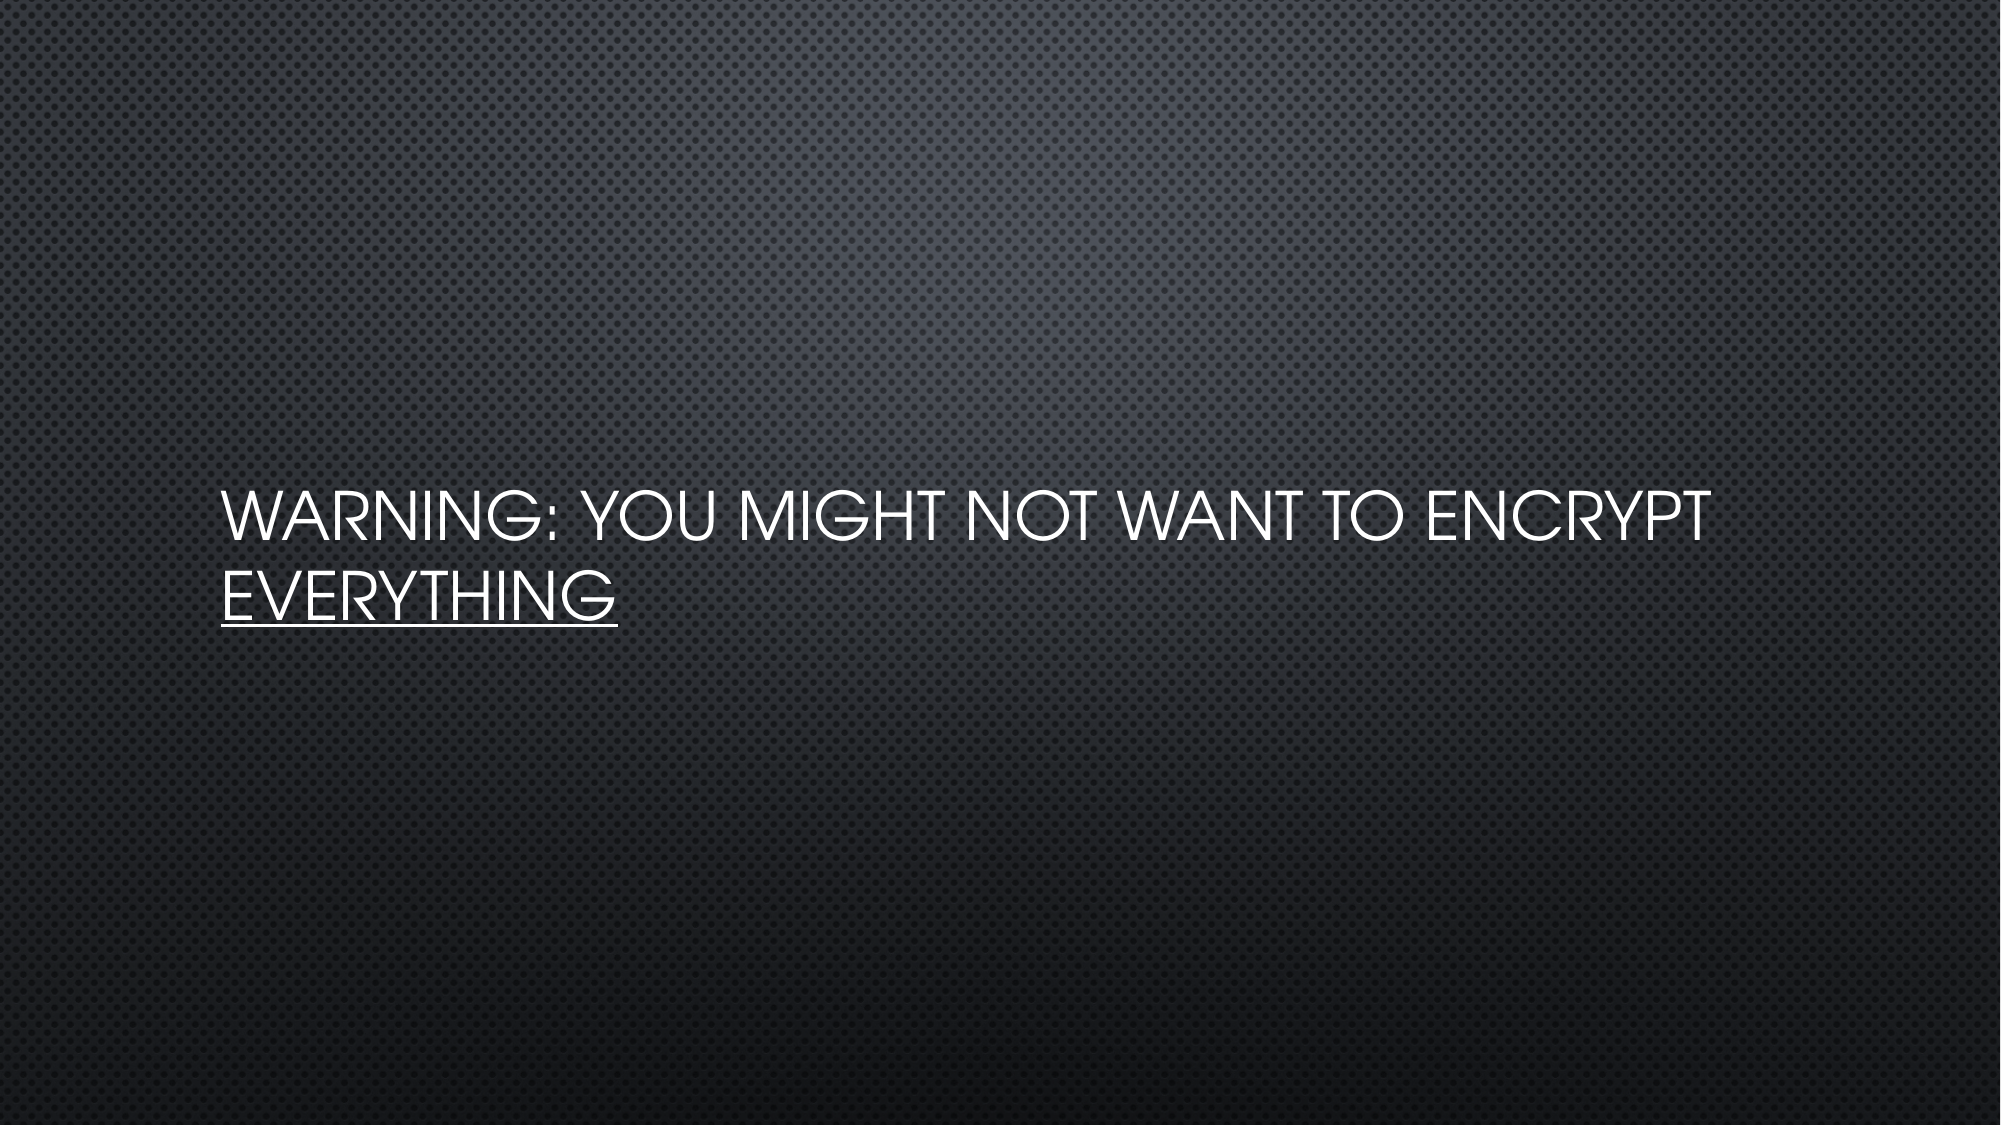

# WARNING: You might not want to encrypt EVERYTHING